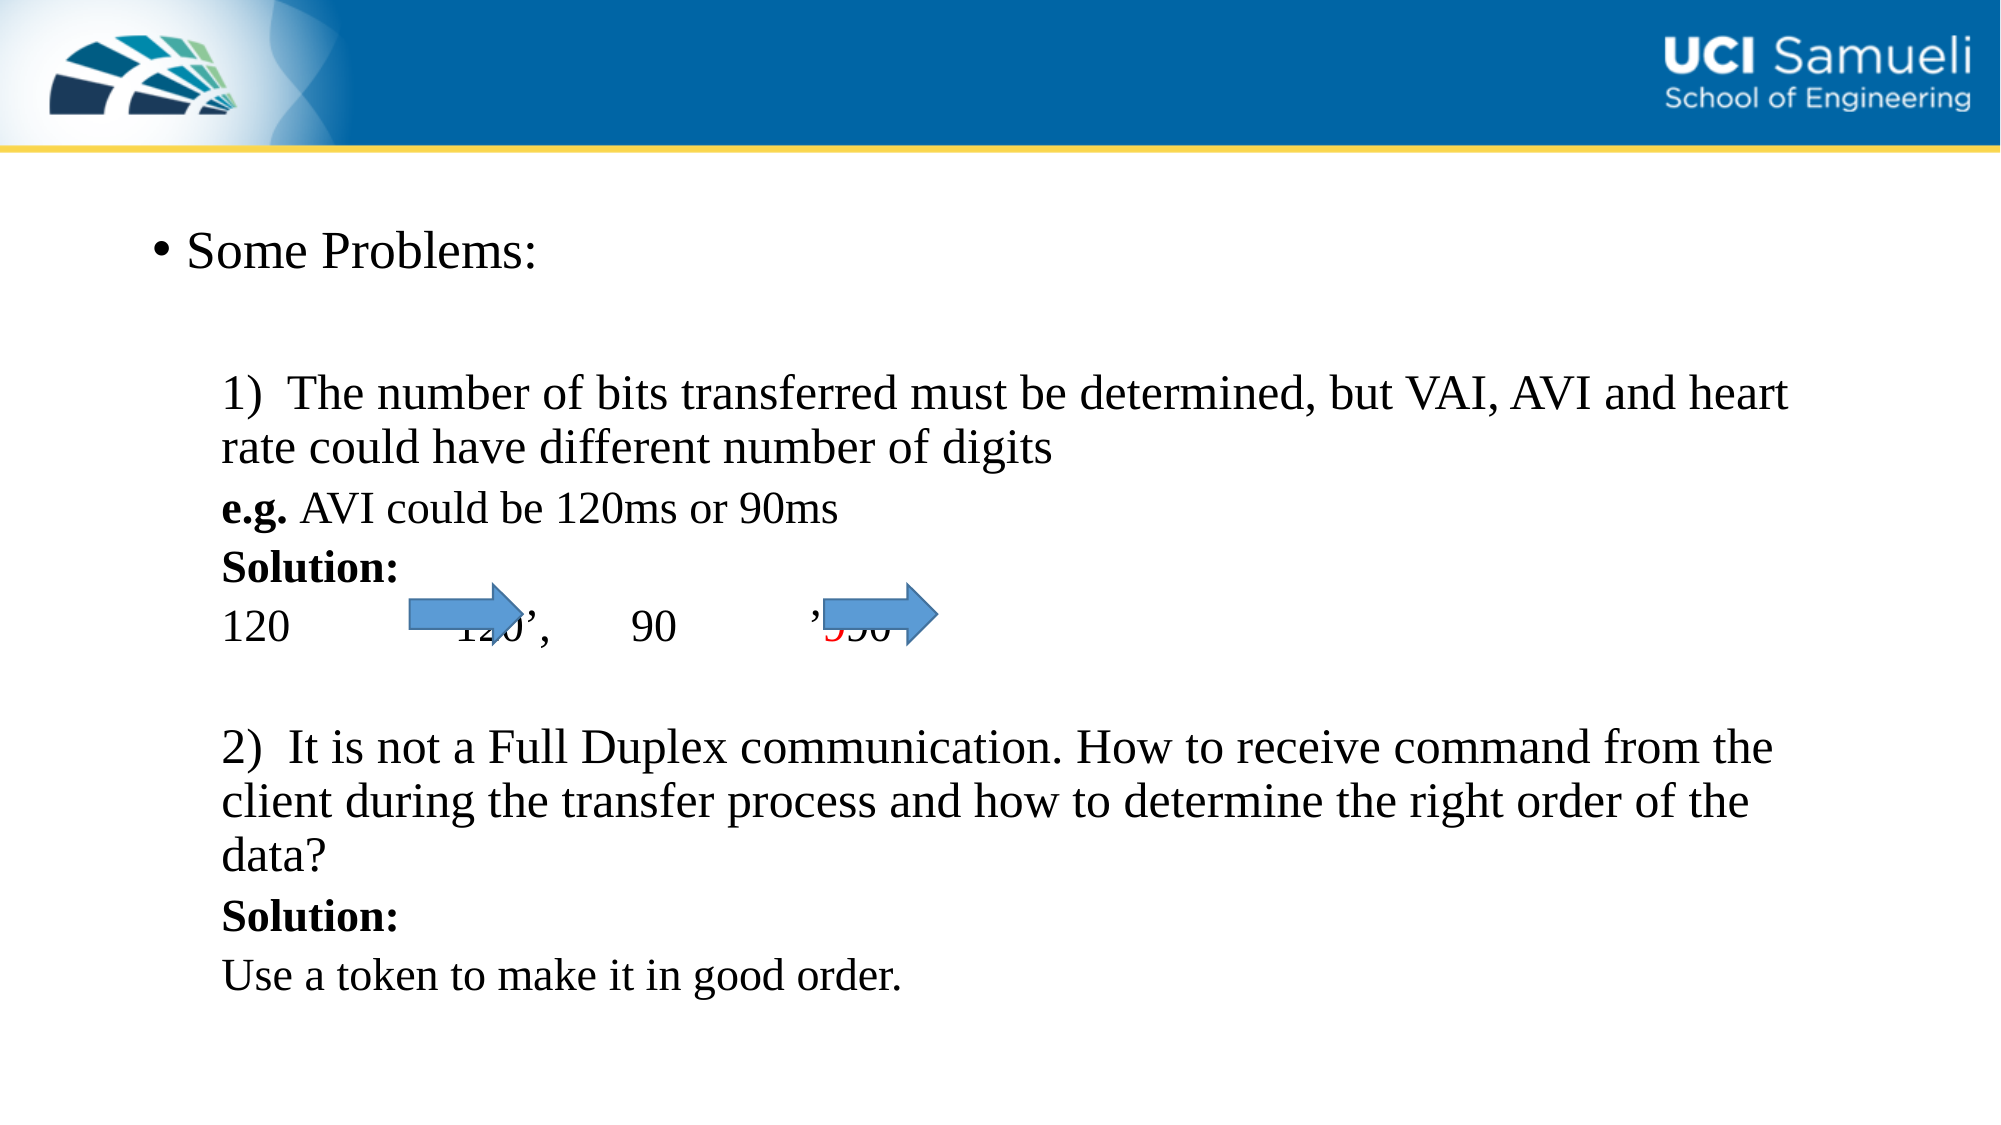

Some Problems:

1)  The number of bits transferred must be determined, but VAI, AVI and heart rate could have different number of digits
e.g. AVI could be 120ms or 90ms
Solution:
	120	       ‘120’,       90	   ’990’

2)  It is not a Full Duplex communication. How to receive command from the client during the transfer process and how to determine the right order of the data?
Solution:
	Use a token to make it in good order.